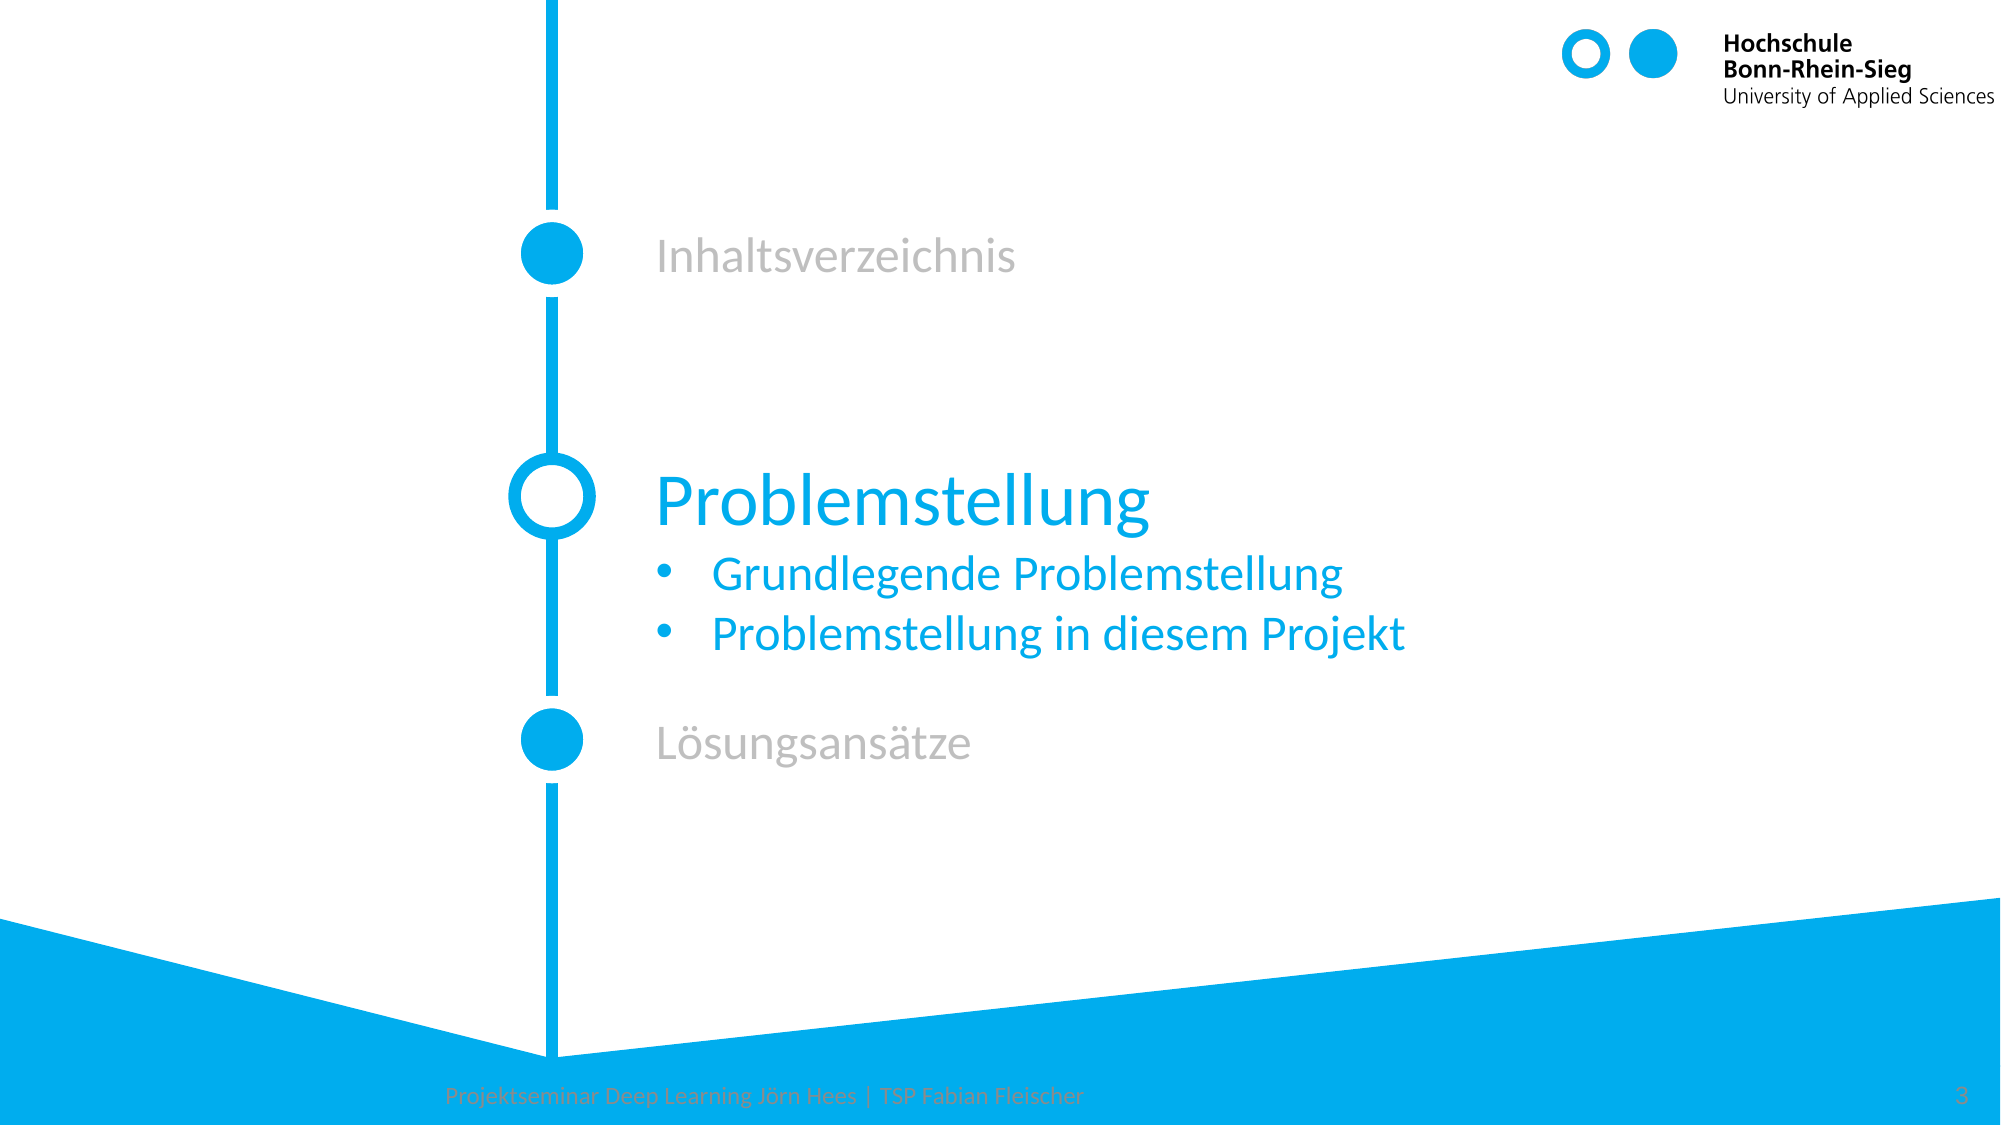

Inhaltsverzeichnis

Problemstellung
Grundlegende Problemstellung
Problemstellung in diesem Projekt

Lösungsansätze

Projektseminar Deep Learning Jörn Hees | TSP Fabian Fleischer
3